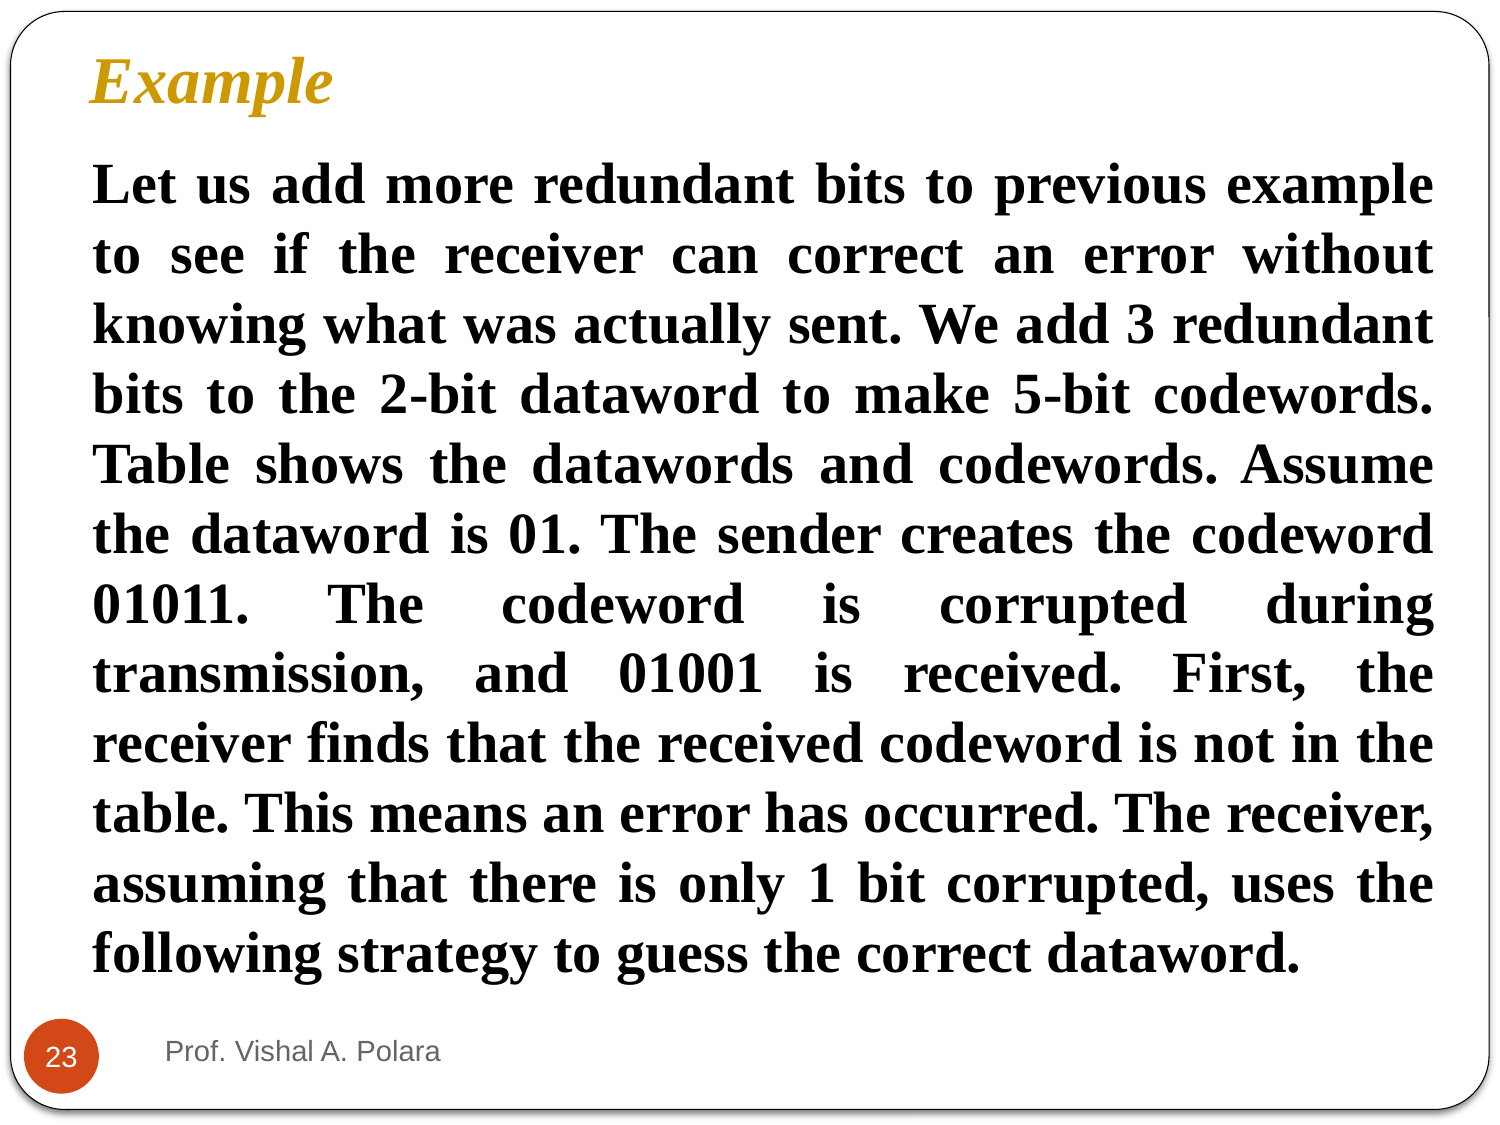

Example
Let us add more redundant bits to previous example to see if the receiver can correct an error without knowing what was actually sent. We add 3 redundant bits to the 2-bit dataword to make 5-bit codewords. Table shows the datawords and codewords. Assume the dataword is 01. The sender creates the codeword 01011. The codeword is corrupted during transmission, and 01001 is received. First, the receiver finds that the received codeword is not in the table. This means an error has occurred. The receiver, assuming that there is only 1 bit corrupted, uses the following strategy to guess the correct dataword.
Prof. Vishal A. Polara
23